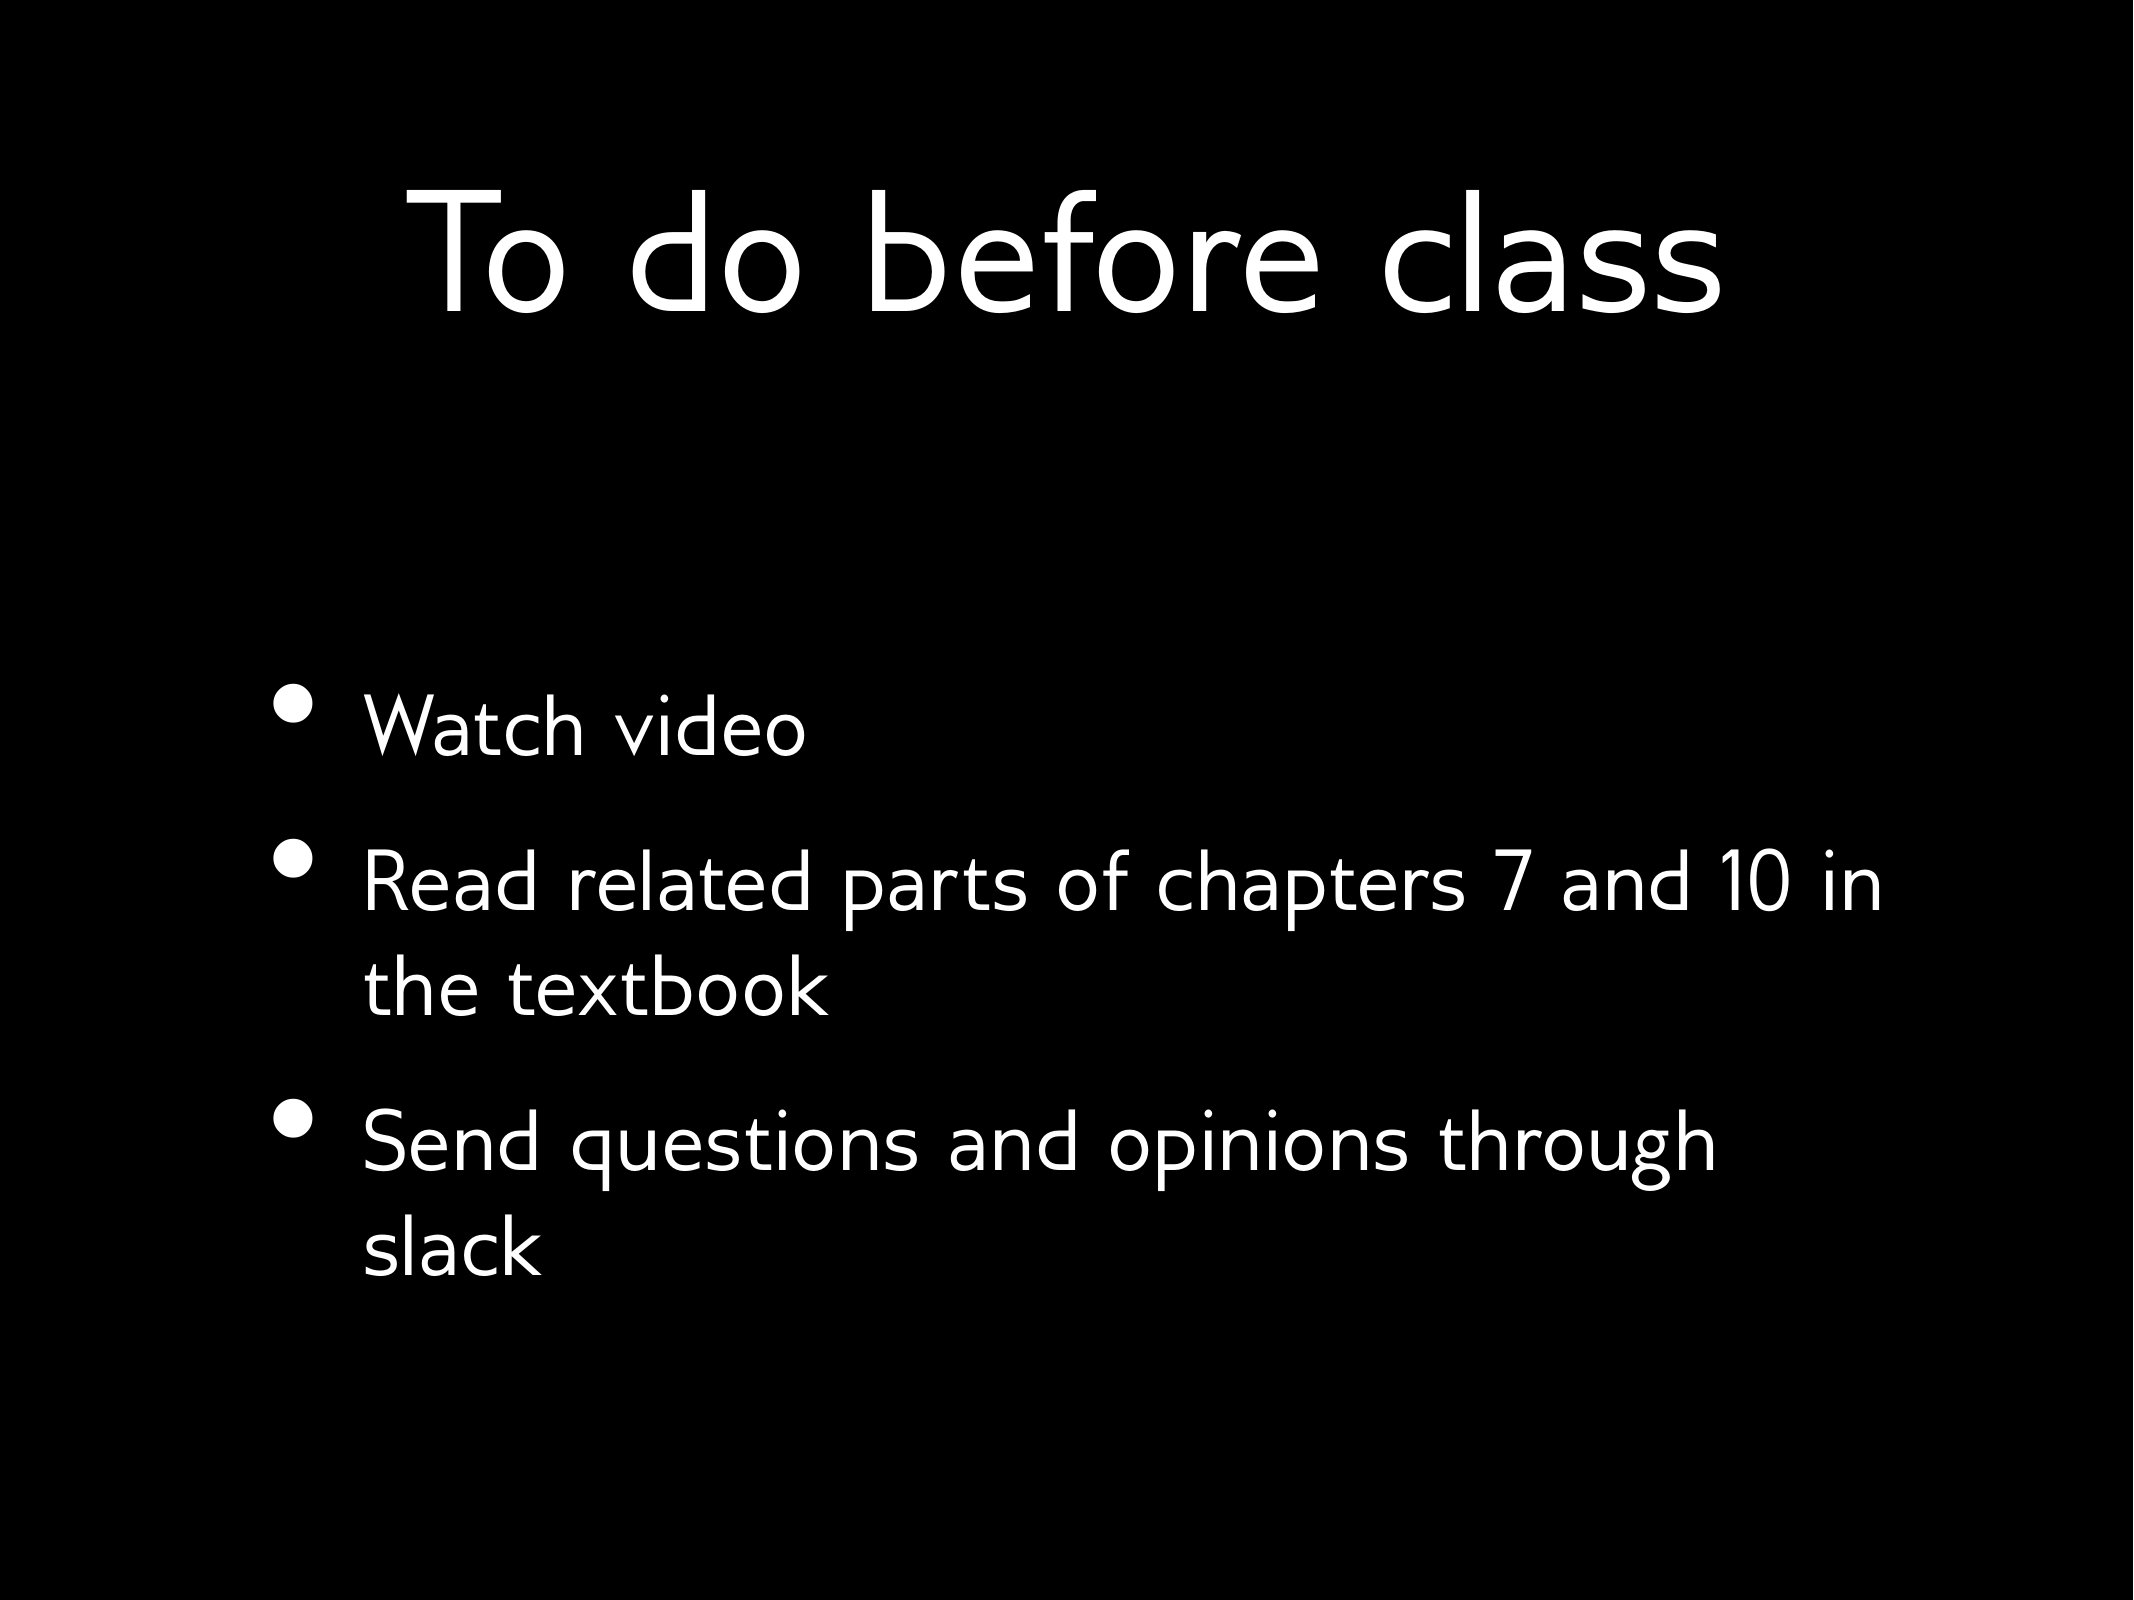

# To do before class
Watch video
Read related parts of chapters 7 and 10 in the textbook
Send questions and opinions through slack